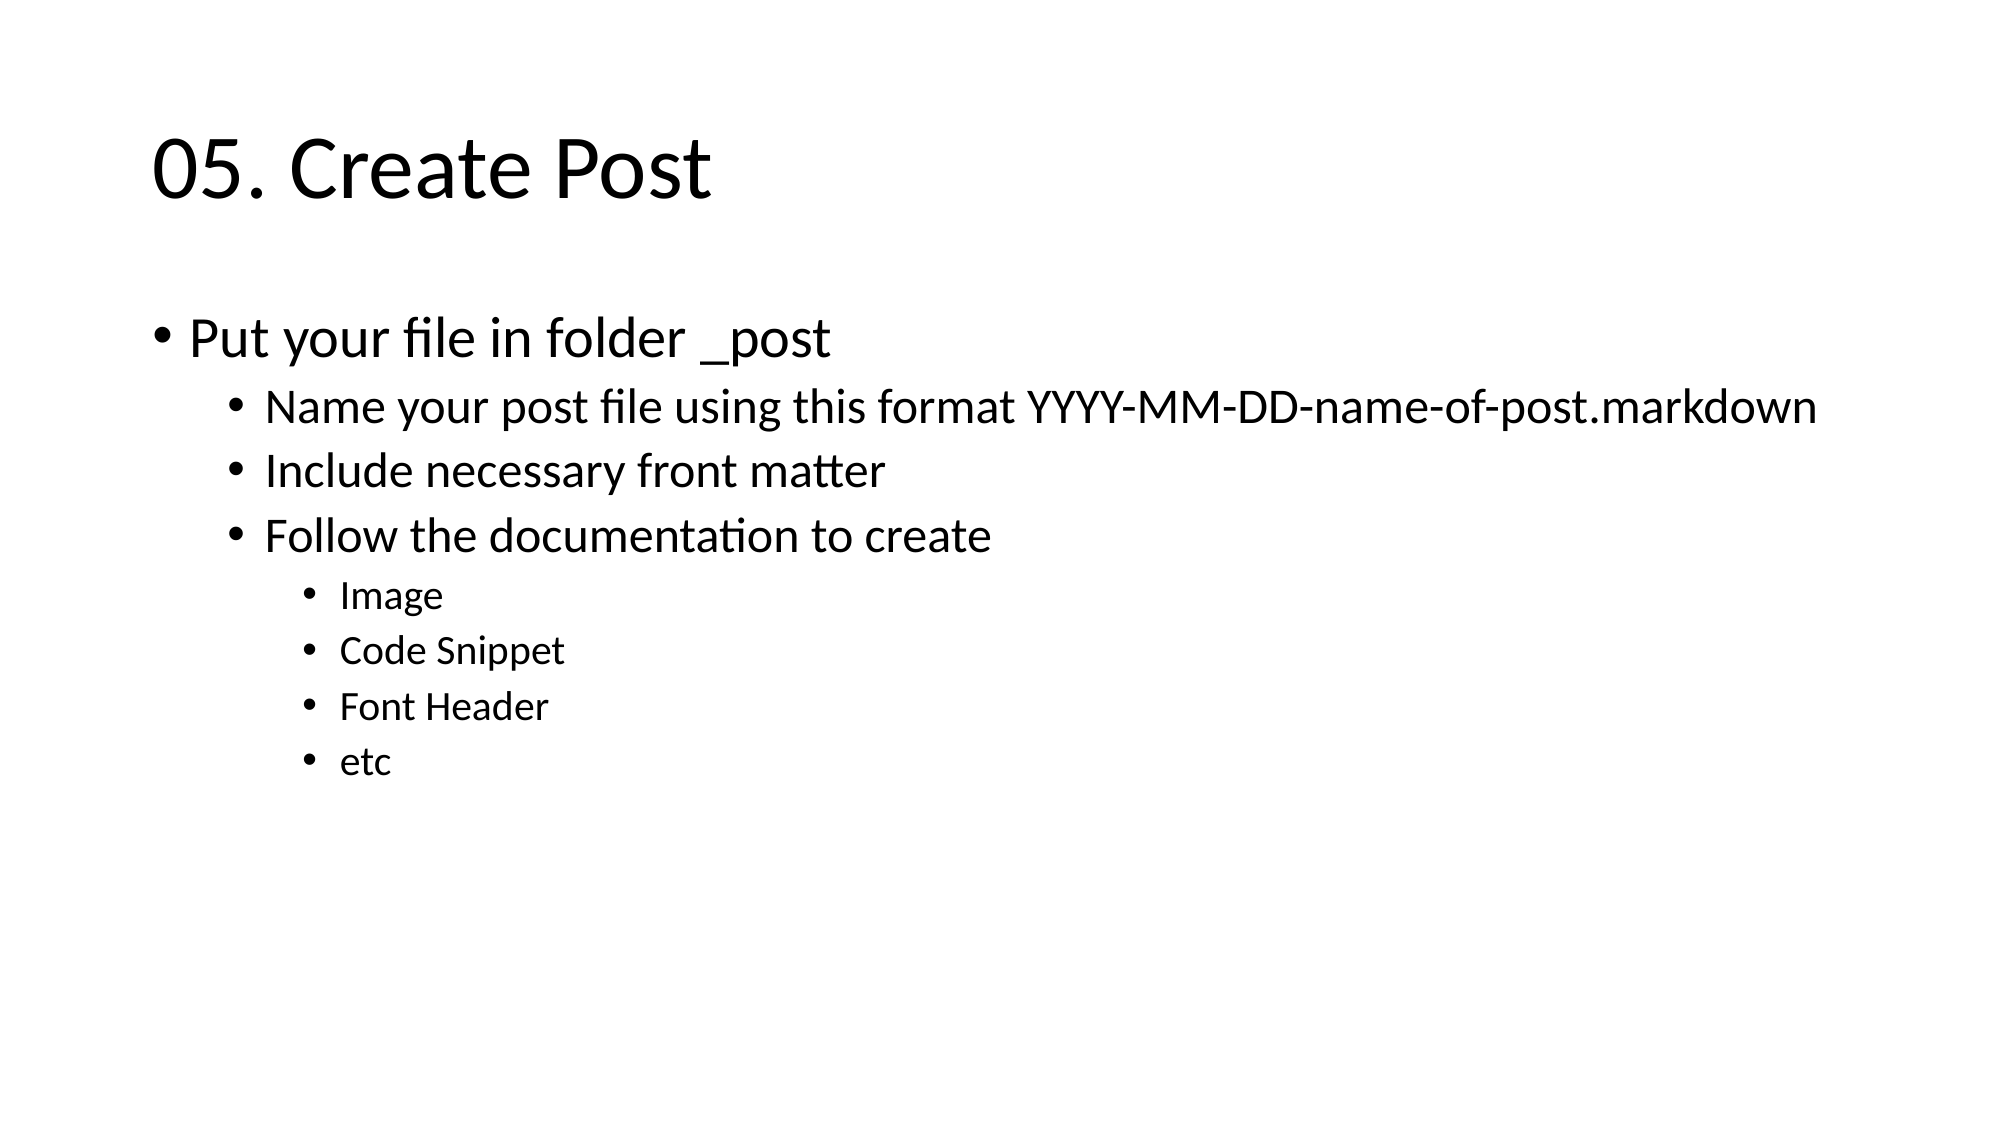

# 05. Create Post
Put your file in folder _post
Name your post file using this format YYYY-MM-DD-name-of-post.markdown
Include necessary front matter
Follow the documentation to create
Image
Code Snippet
Font Header
etc